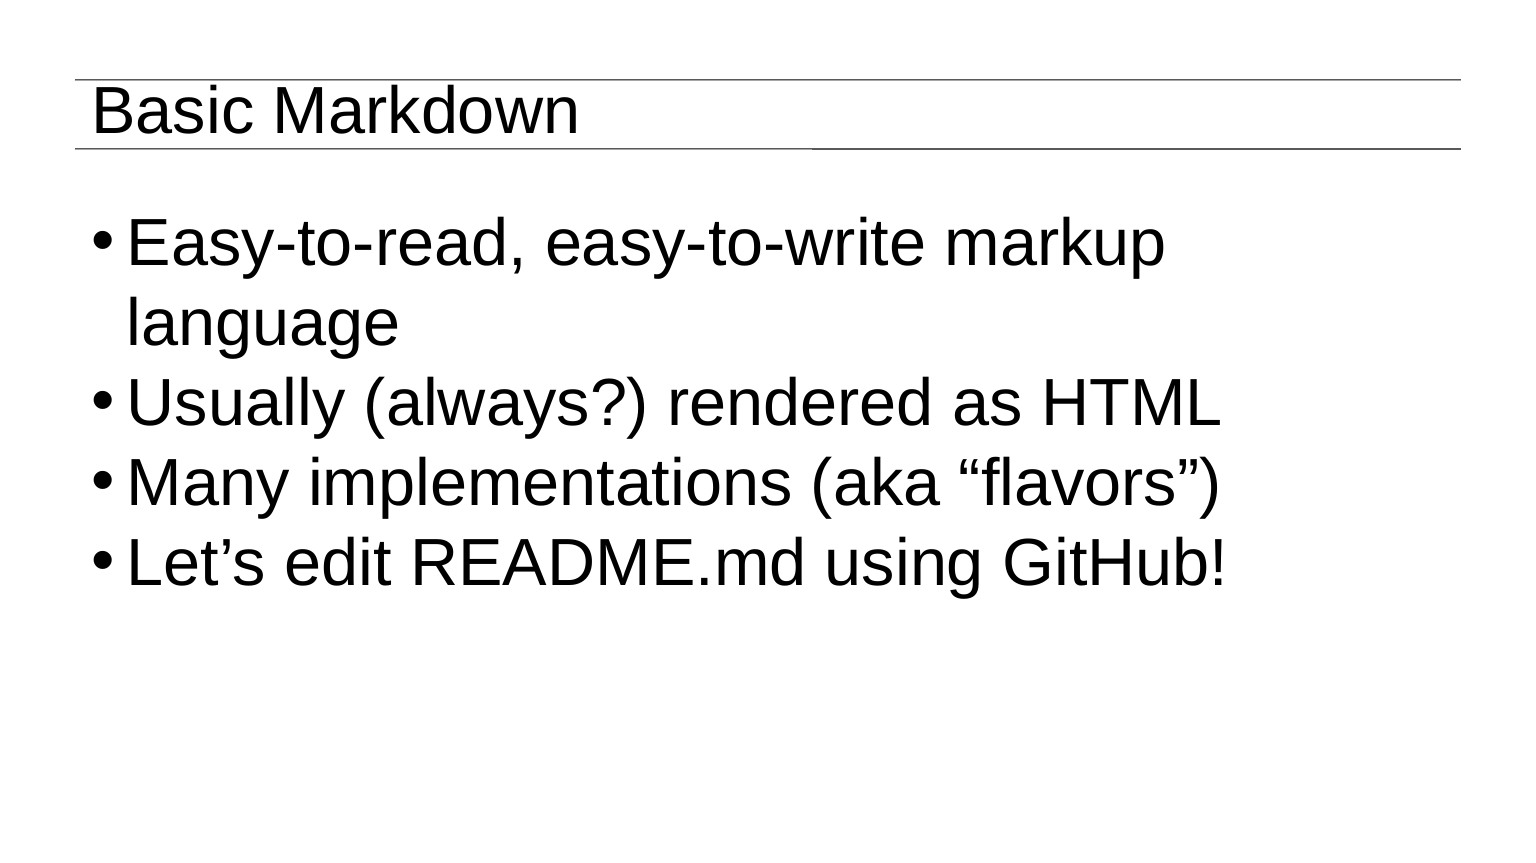

Basic Markdown
Easy-to-read, easy-to-write markup language
Usually (always?) rendered as HTML
Many implementations (aka “flavors”)
Let’s edit README.md using GitHub!